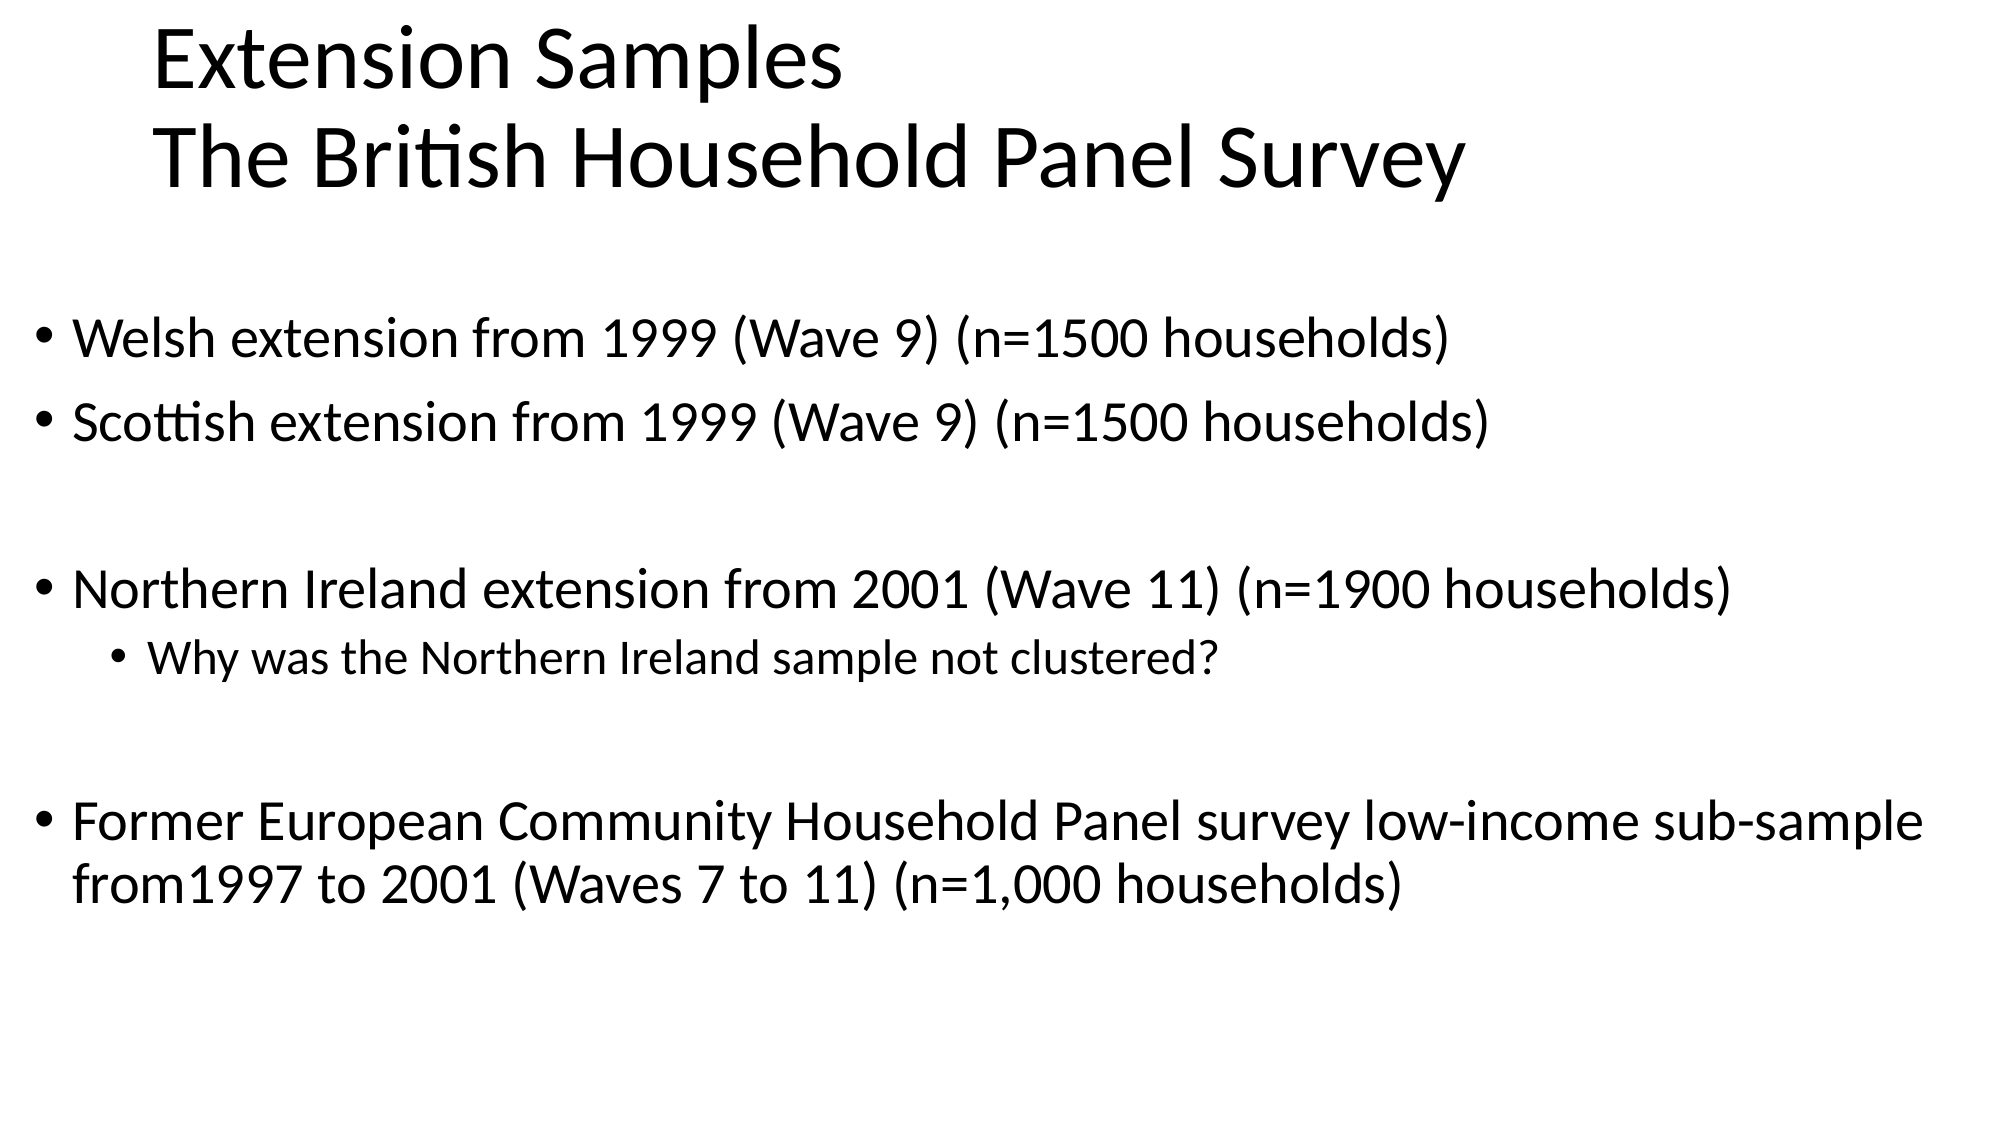

# Extension Samples The British Household Panel Survey
Welsh extension from 1999 (Wave 9) (n=1500 households)
Scottish extension from 1999 (Wave 9) (n=1500 households)

Northern Ireland extension from 2001 (Wave 11) (n=1900 households)
Why was the Northern Ireland sample not clustered?

Former European Community Household Panel survey low-income sub-sample from1997 to 2001 (Waves 7 to 11) (n=1,000 households)